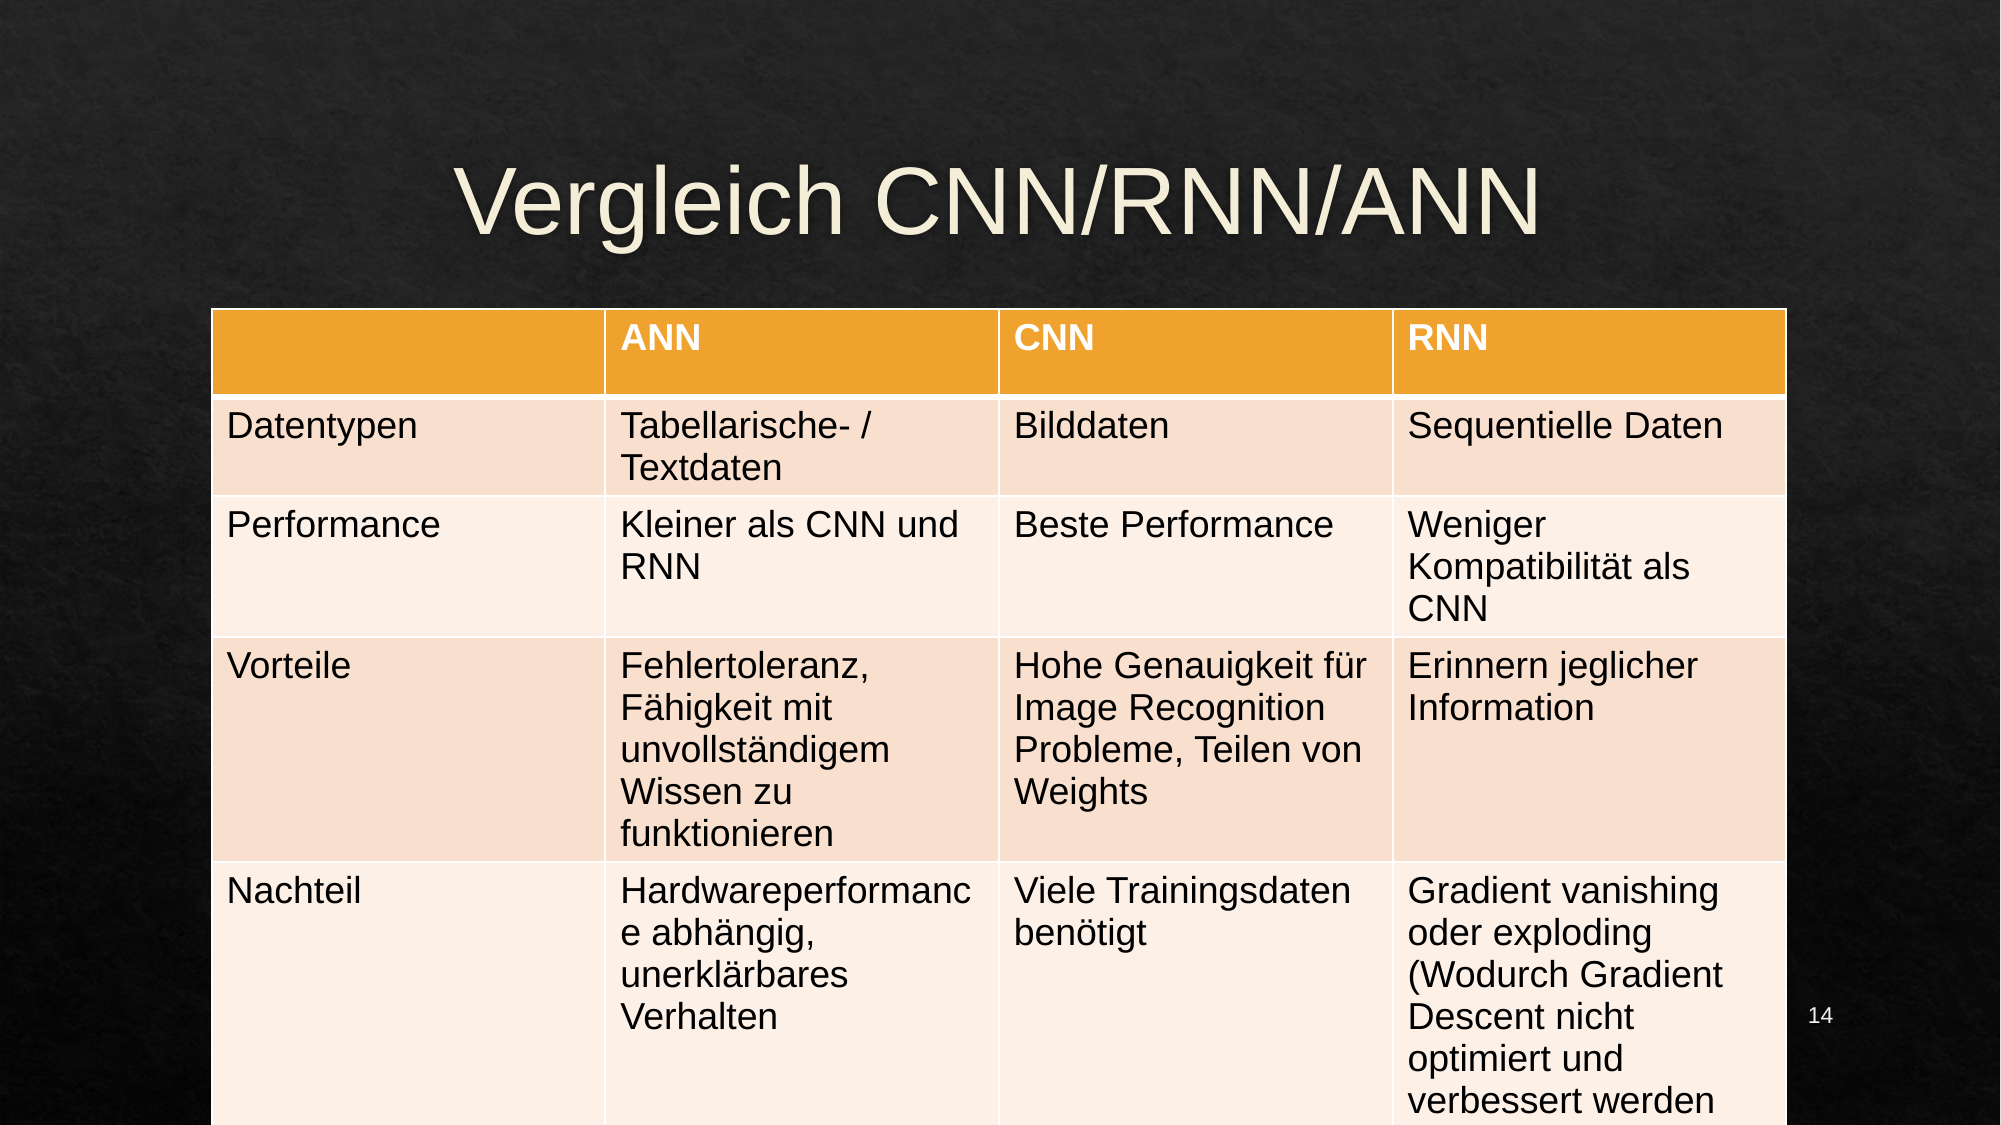

# Vergleich CNN/RNN/ANN
|  | ANN | CNN | RNN |
| --- | --- | --- | --- |
| Datentypen | Tabellarische- / Textdaten | Bilddaten | Sequentielle Daten |
| Performance | Kleiner als CNN und RNN | Beste Performance | Weniger Kompatibilität als CNN |
| Vorteile | Fehlertoleranz, Fähigkeit mit unvollständigem Wissen zu funktionieren | Hohe Genauigkeit für Image Recognition Probleme, Teilen von Weights | Erinnern jeglicher Information |
| Nachteil | Hardwareperformance abhängig, unerklärbares Verhalten | Viele Trainingsdaten benötigt | Gradient vanishing oder exploding (Wodurch Gradient Descent nicht optimiert und verbessert werden kann) |
14